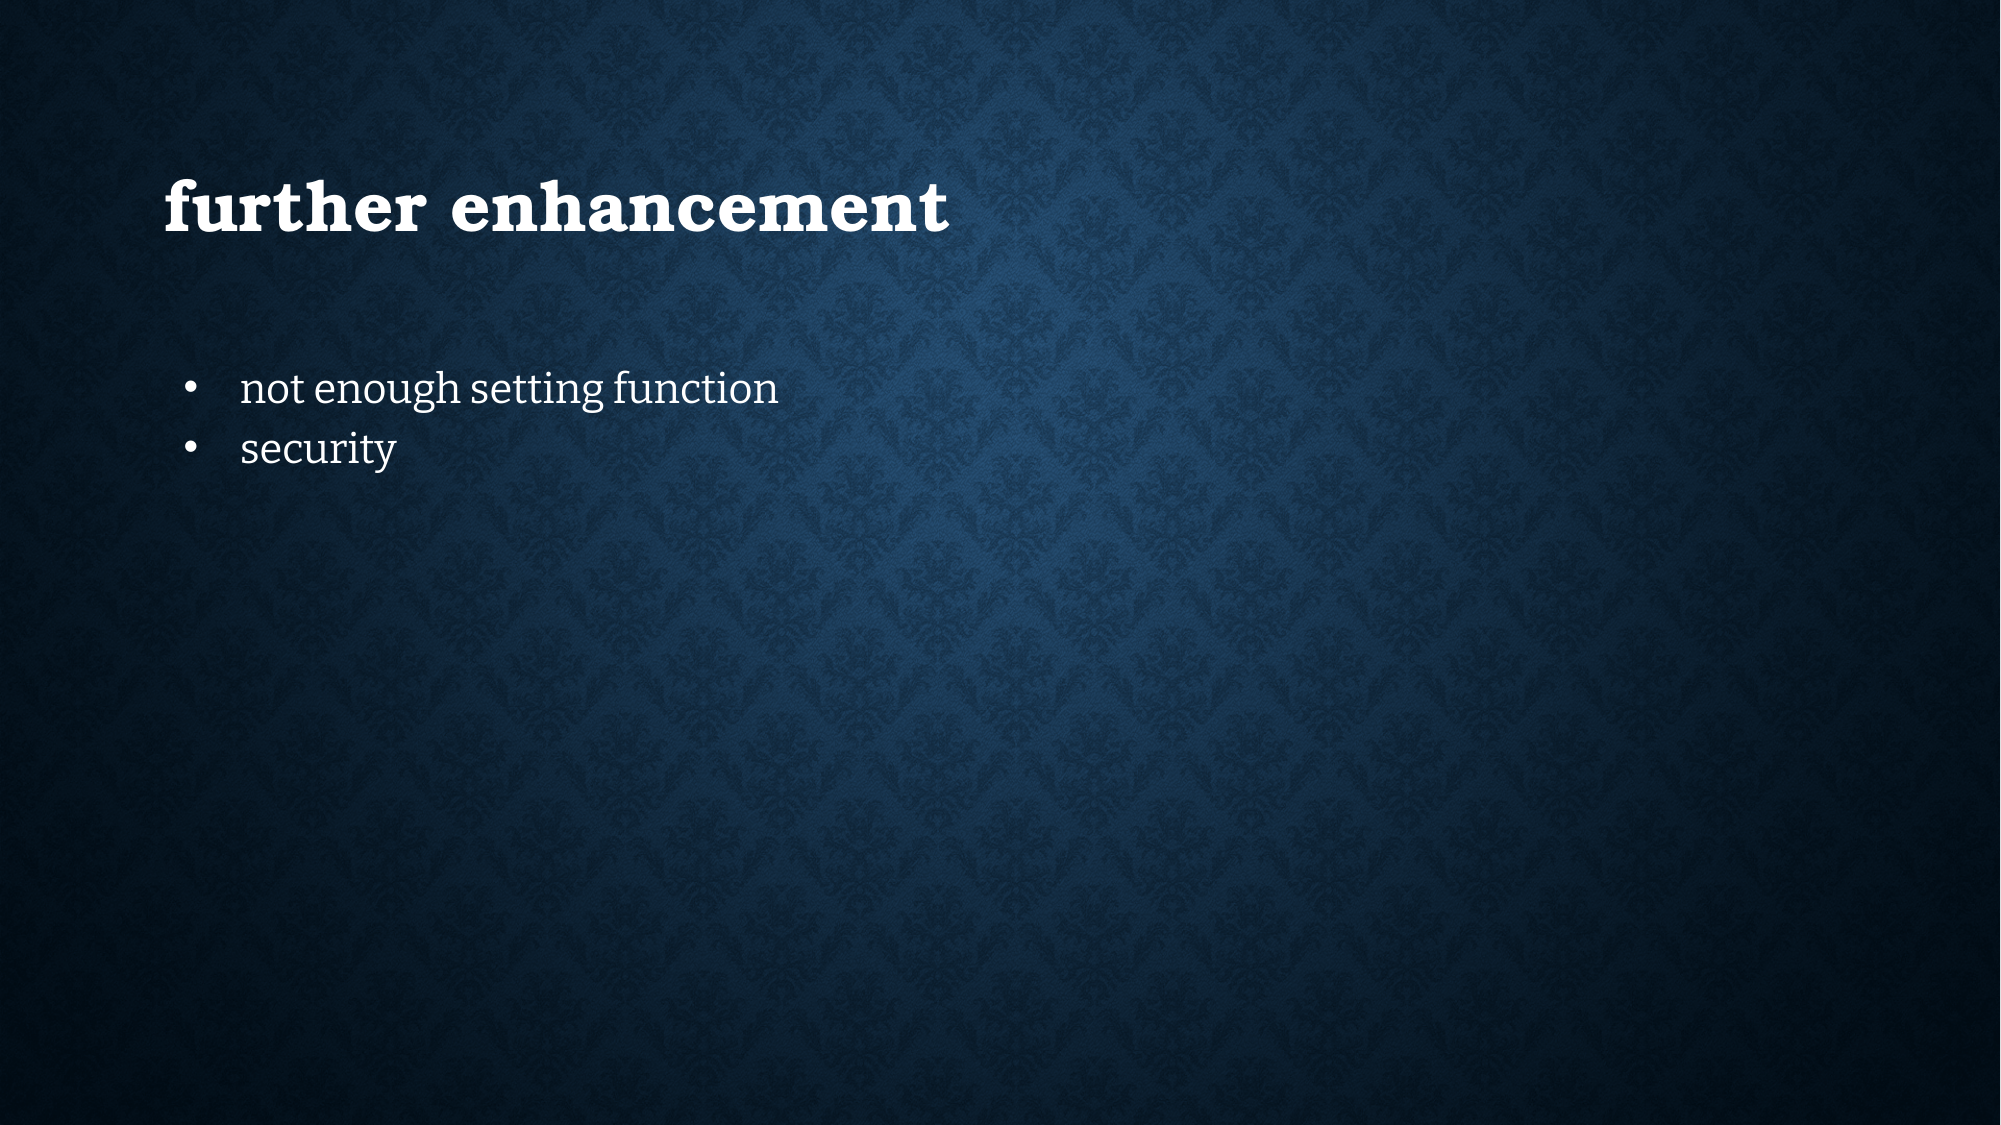

# further enhancement
not enough setting function
security